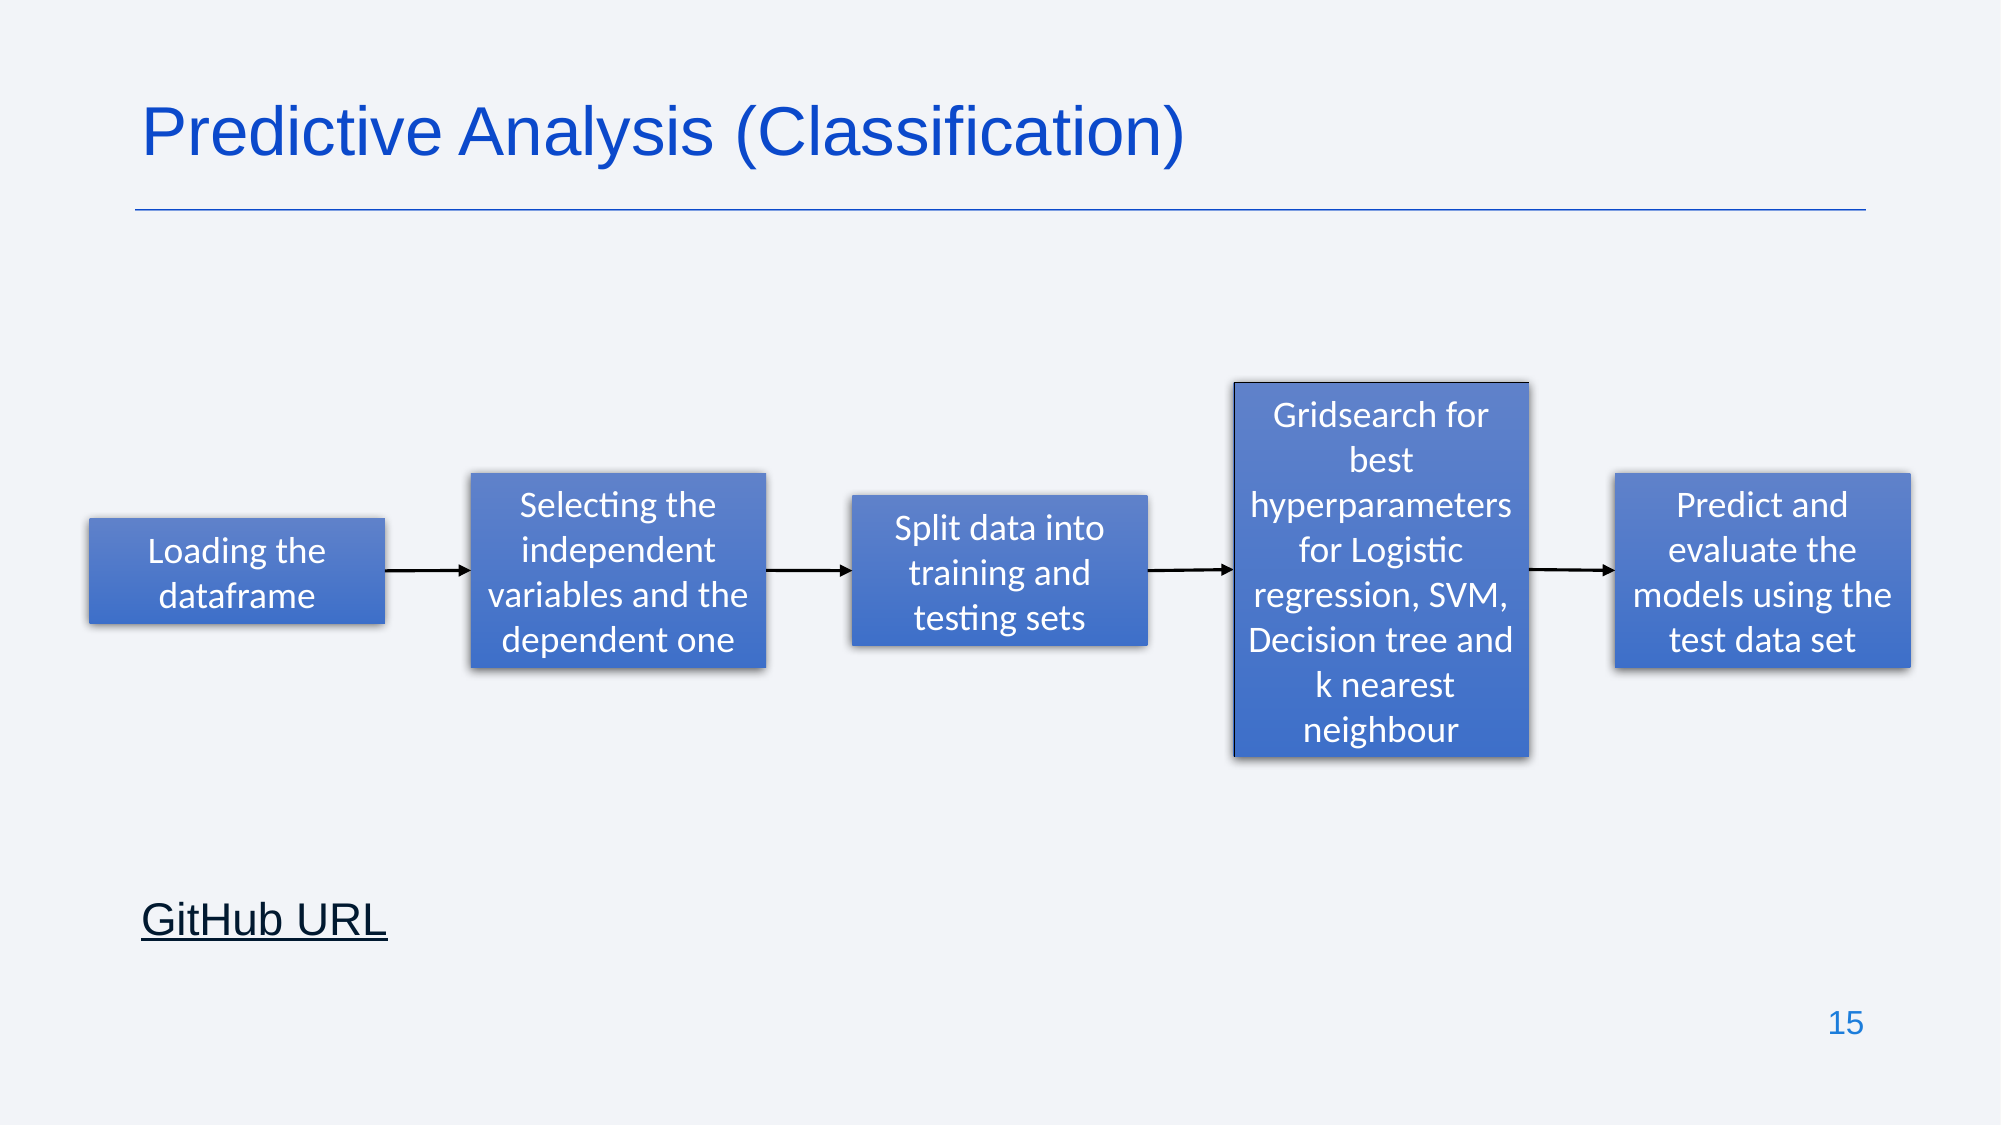

Predictive Analysis (Classification)
Gridsearch for best hyperparameters
for Logistic regression, SVM, Decision tree and  k nearest neighbour
Selecting the independent variables and the dependent one
Predict and evaluate the models using the test data set
Split data into training and testing sets
Loading the dataframe
GitHub URL
15